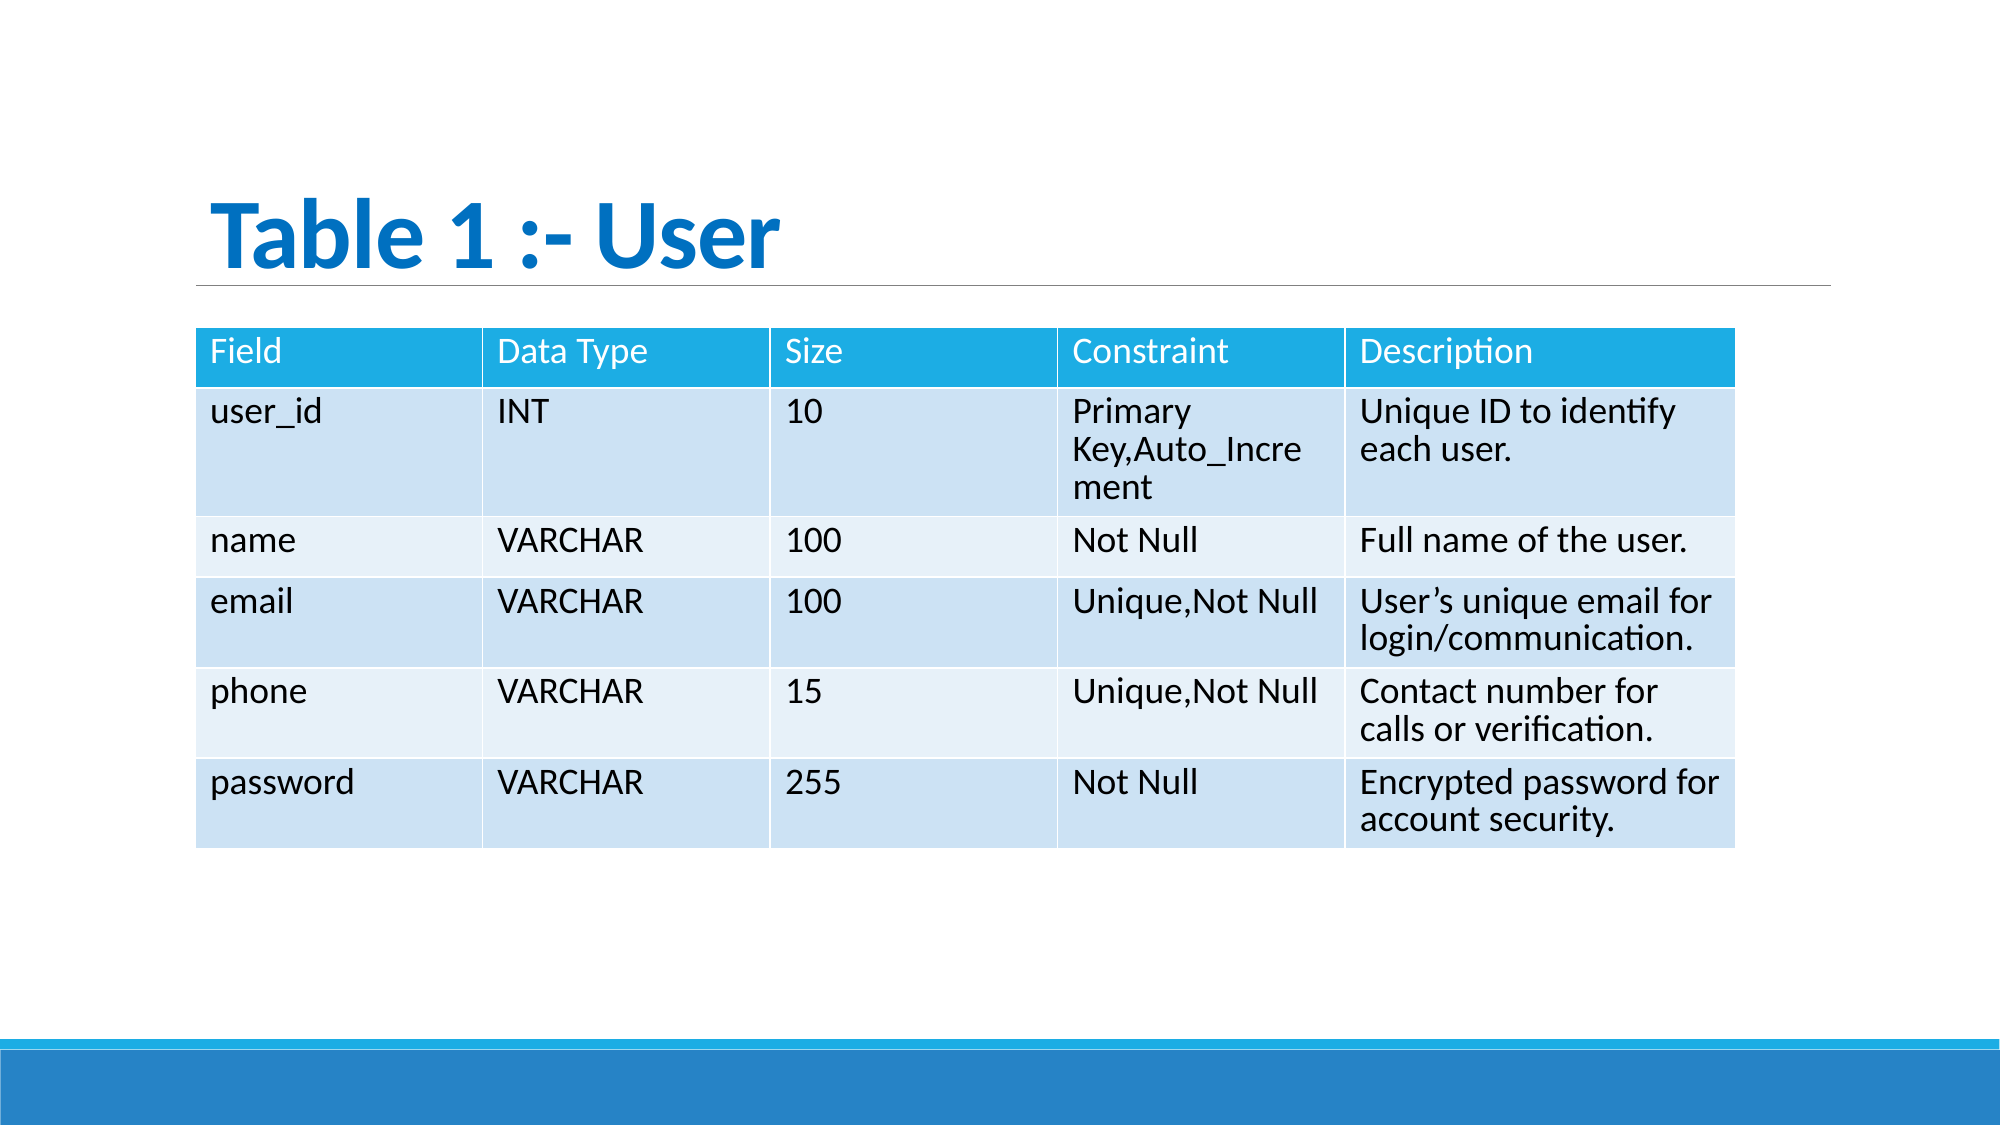

# Table 1 :- User
| Field | Data Type | Size | Constraint | Description |
| --- | --- | --- | --- | --- |
| user\_id | INT | 10 | Primary Key,Auto\_Increment | Unique ID to identify each user. |
| name | VARCHAR | 100 | Not Null | Full name of the user. |
| email | VARCHAR | 100 | Unique,Not Null | User’s unique email for login/communication. |
| phone | VARCHAR | 15 | Unique,Not Null | Contact number for calls or verification. |
| password | VARCHAR | 255 | Not Null | Encrypted password for account security. |